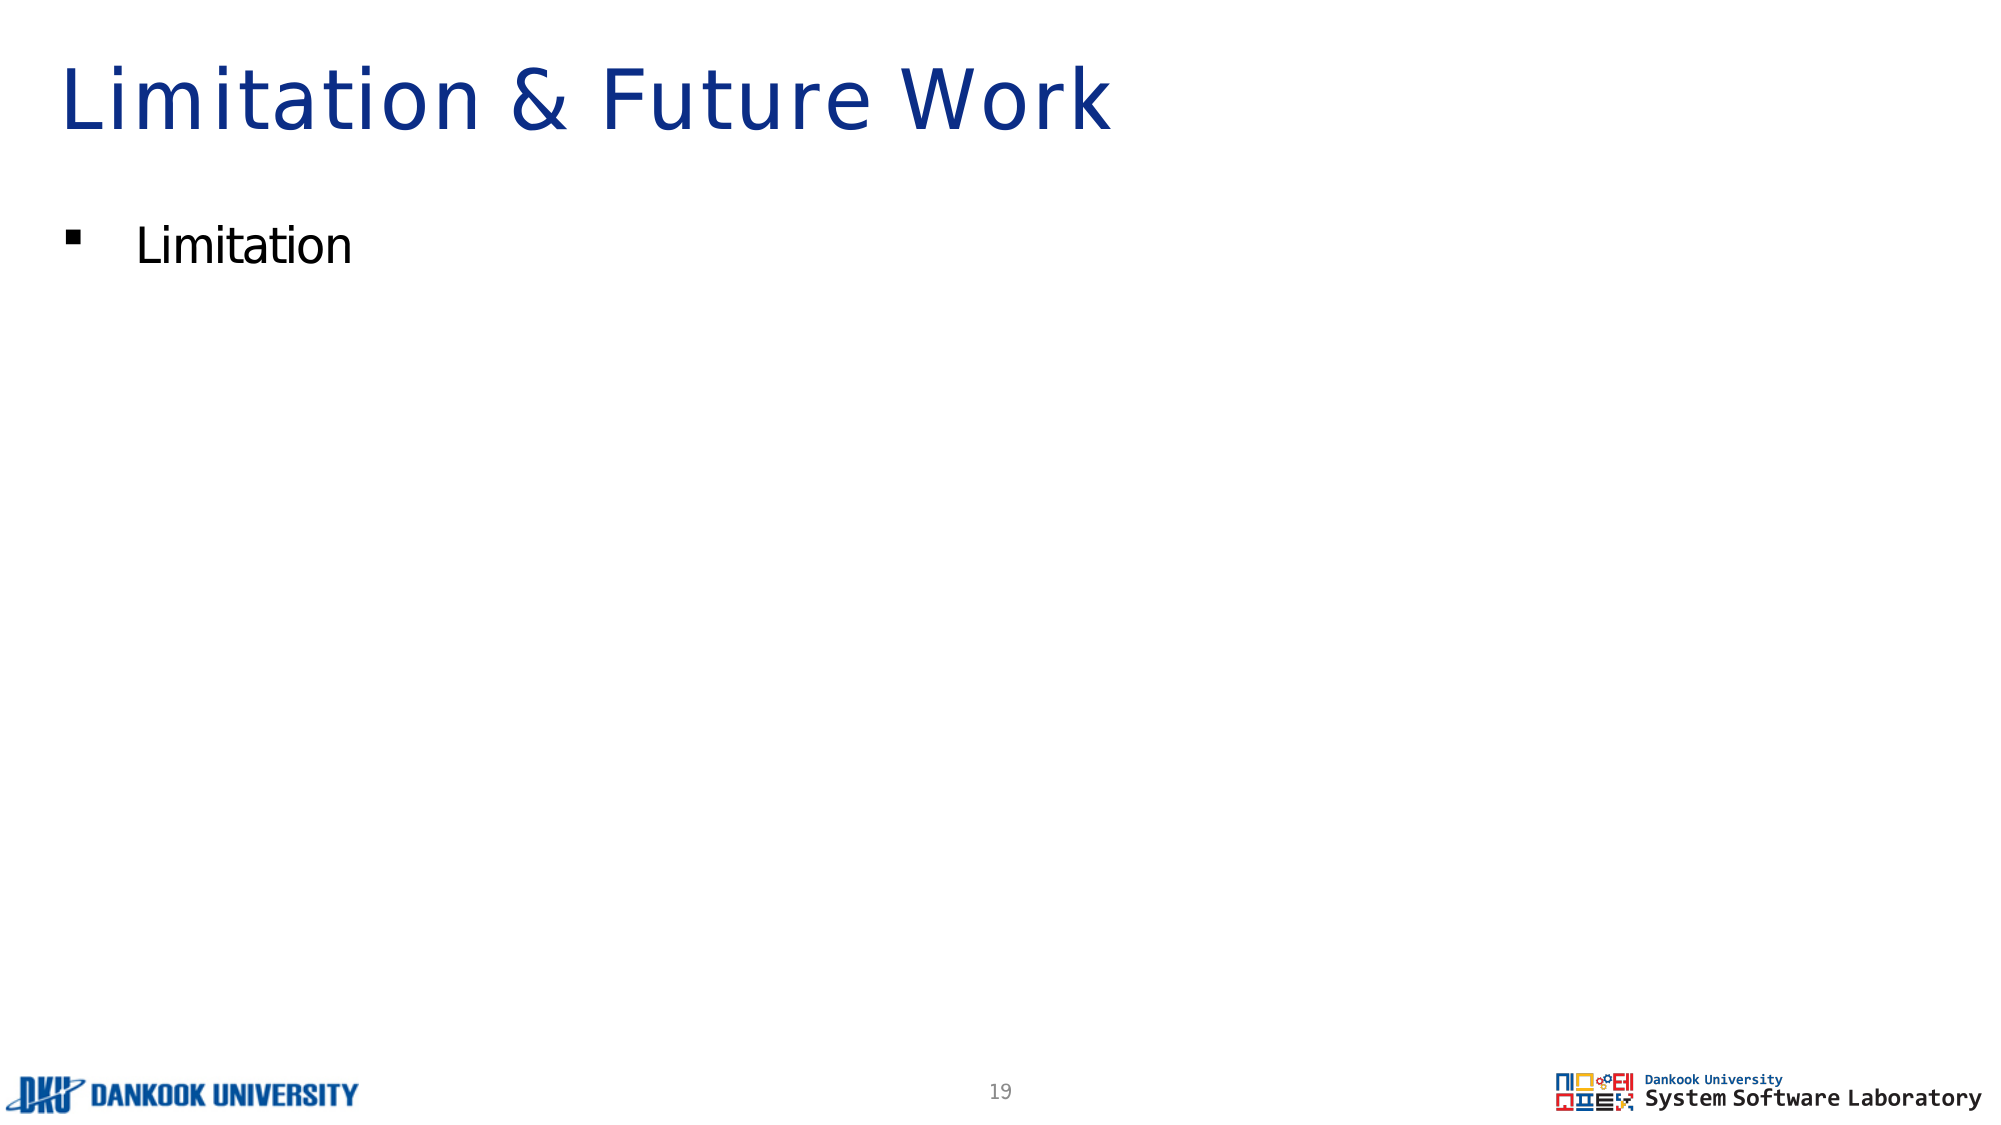

# Limitation & Future Work
Limitation
19